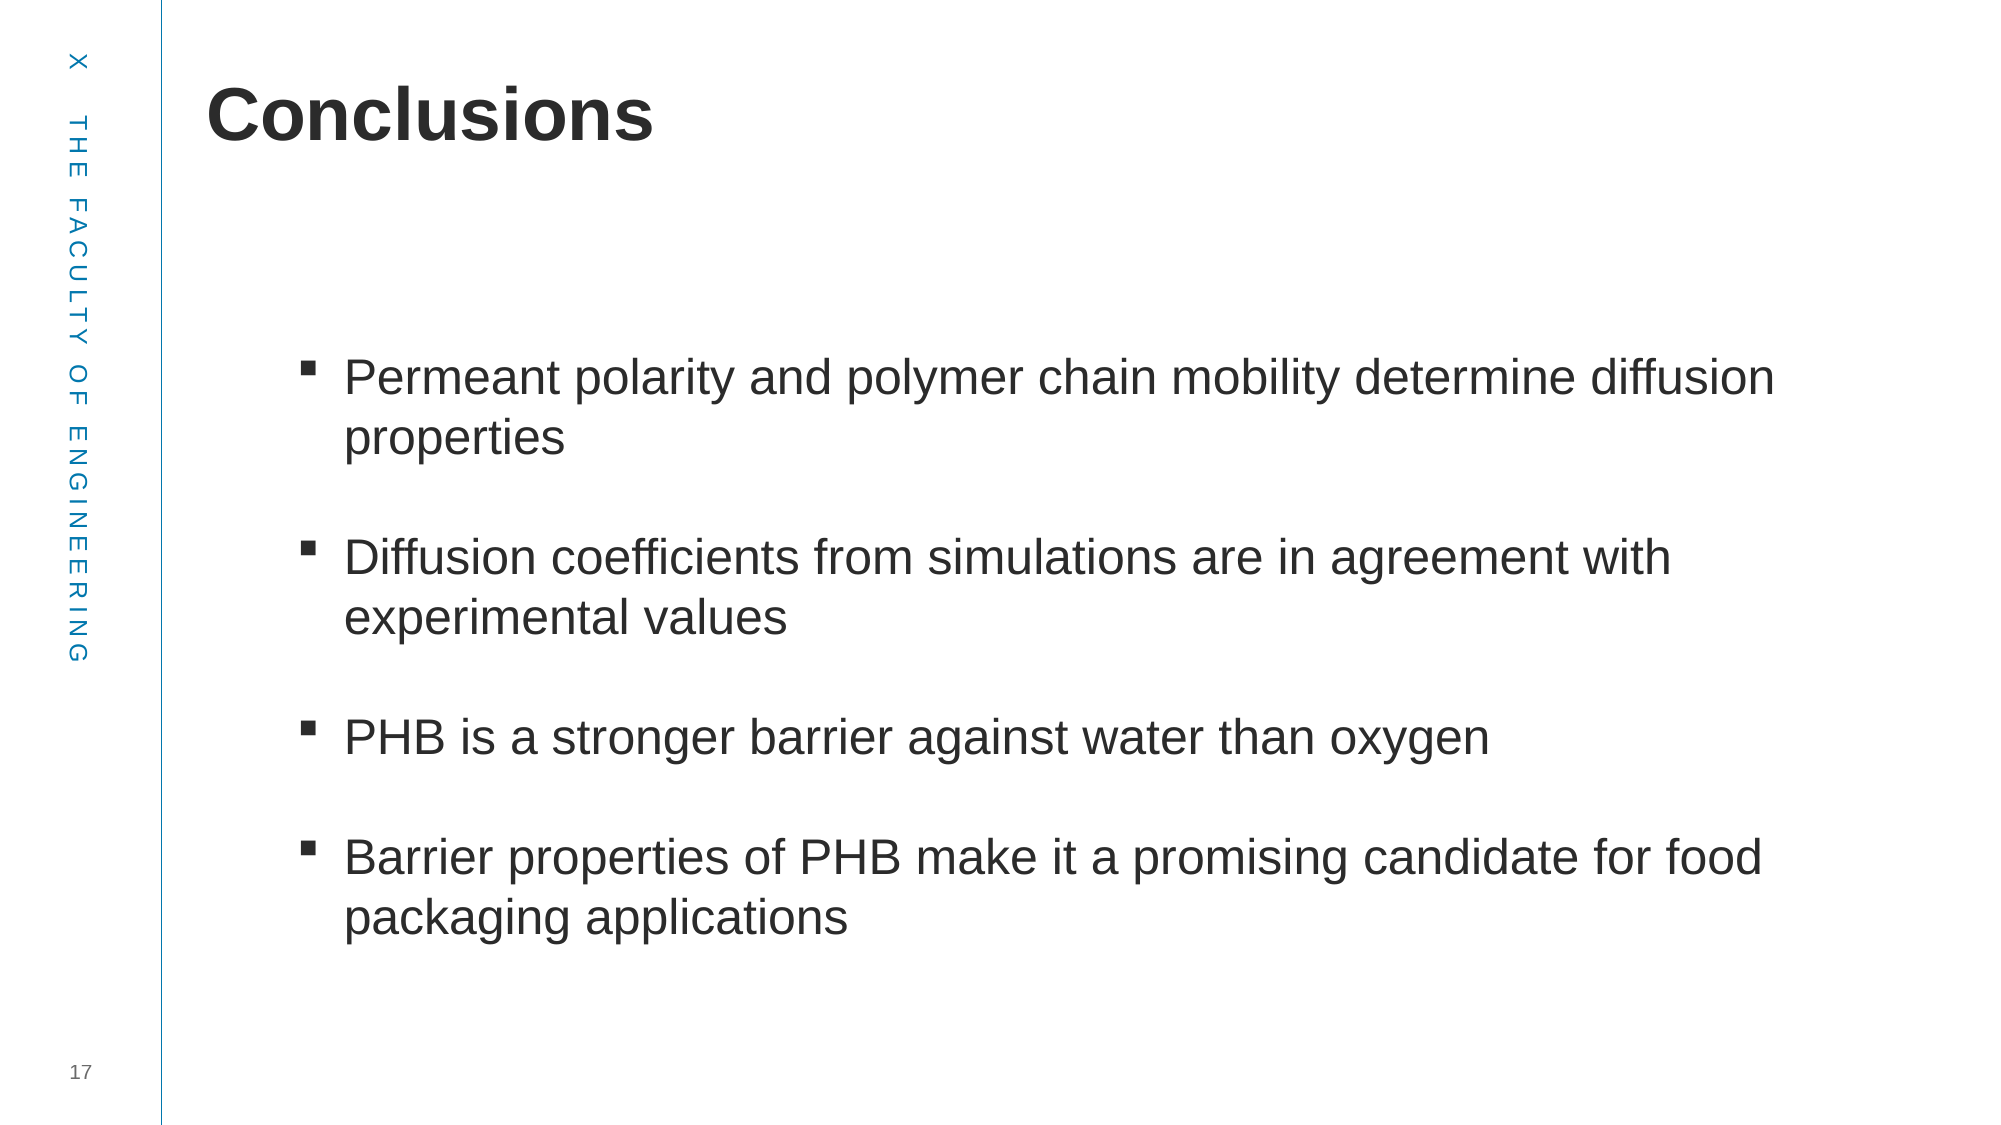

Conclusions
Permeant polarity and polymer chain mobility determine diffusion properties

Diffusion coefficients from simulations are in agreement with experimental values

PHB is a stronger barrier against water than oxygen

Barrier properties of PHB make it a promising candidate for food packaging applications
17